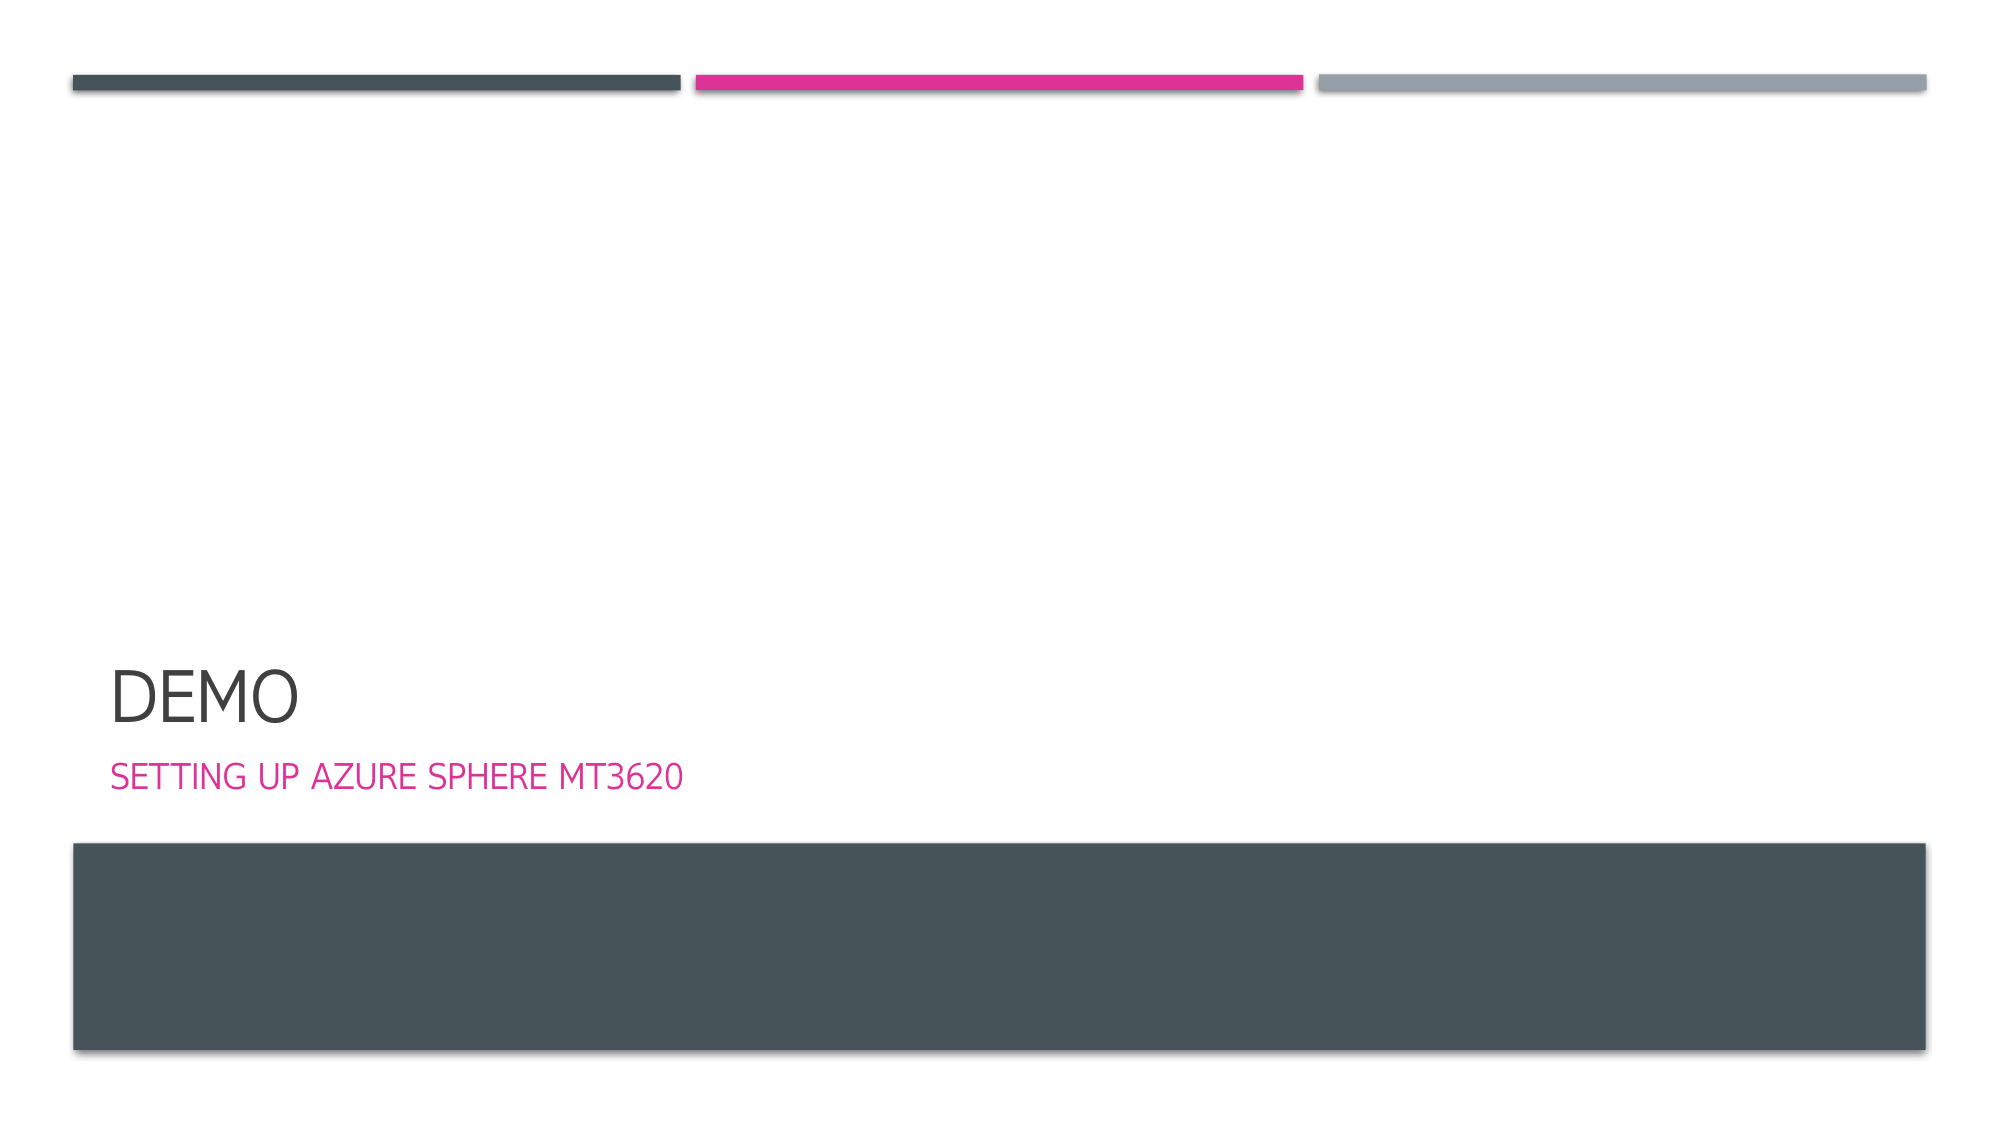

# DEMO
Setting up Azure sphere MT3620